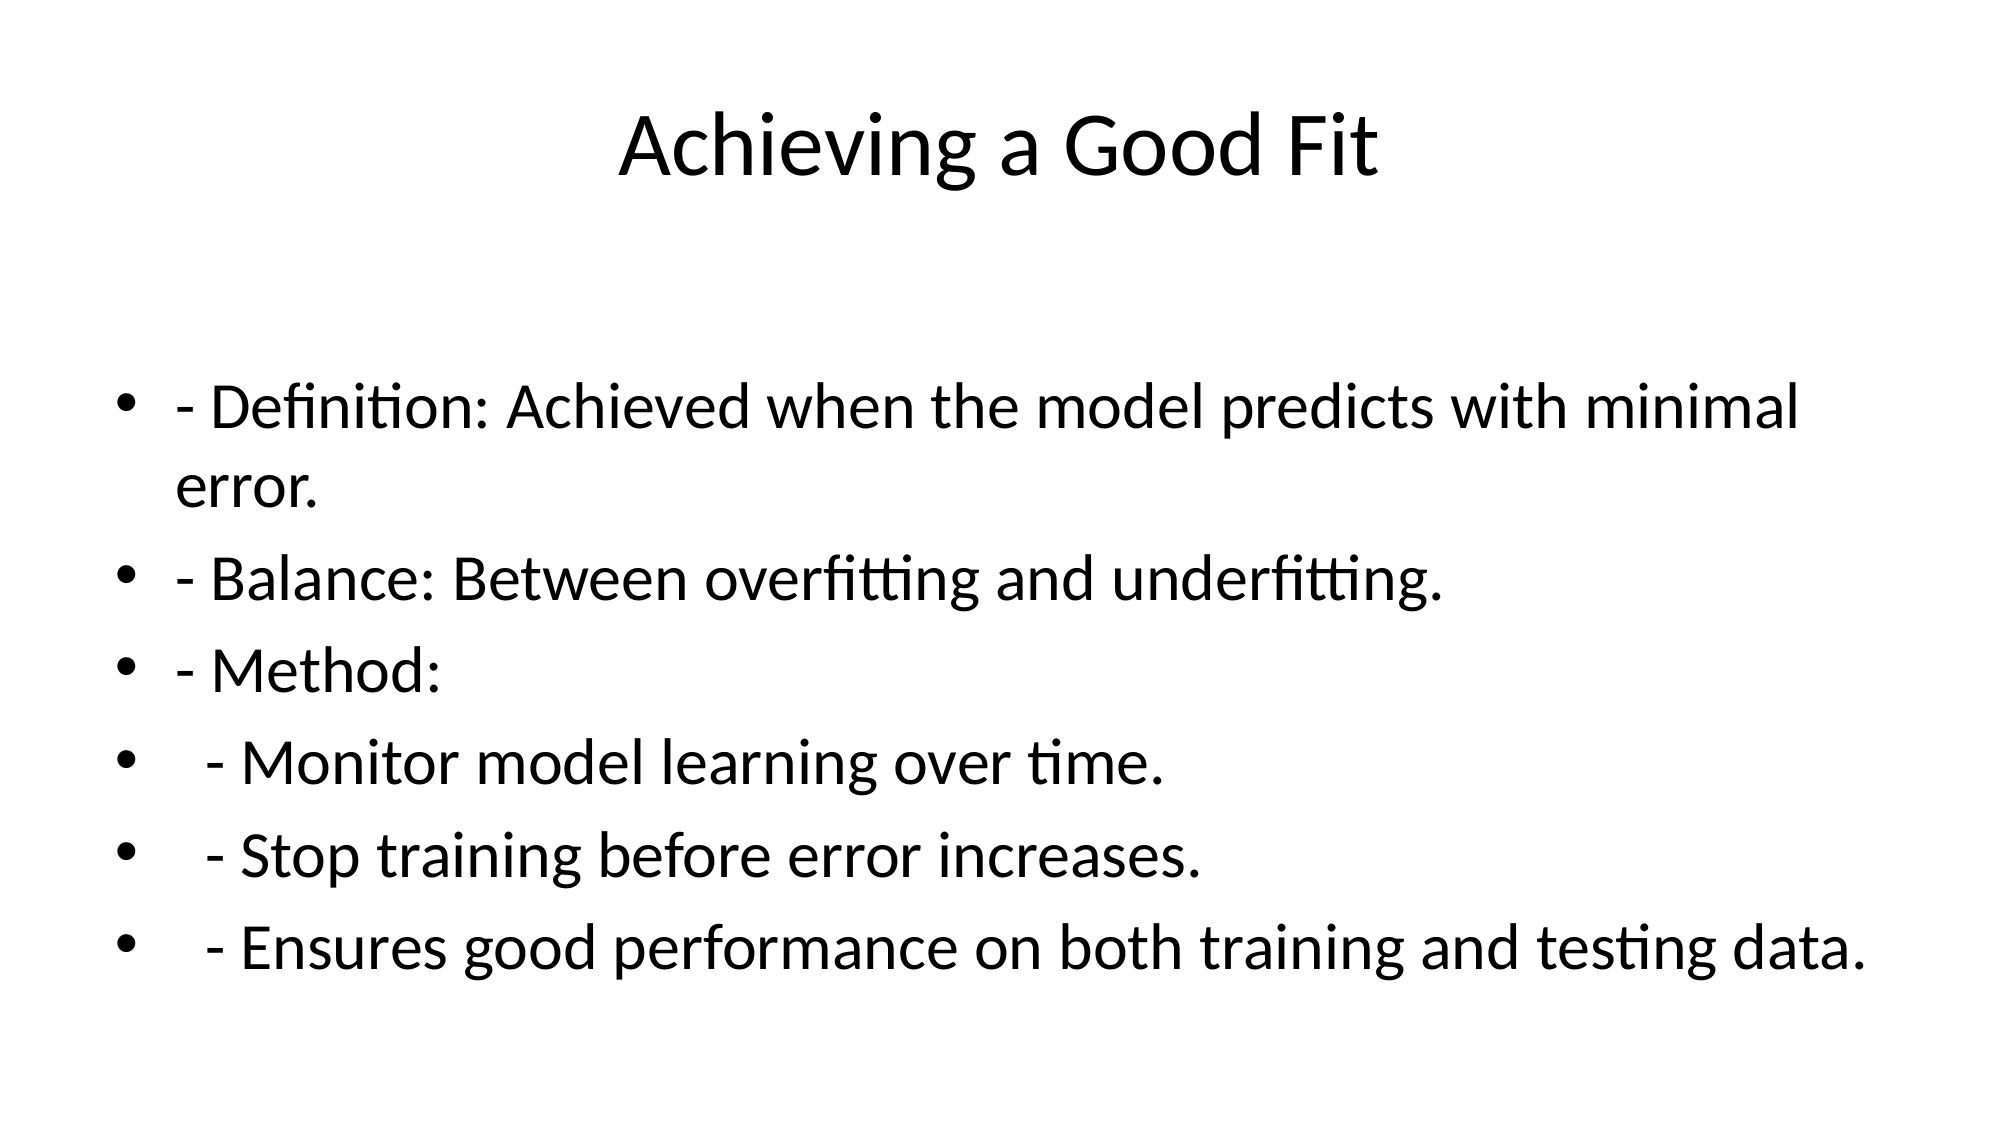

# Achieving a Good Fit

- Definition: Achieved when the model predicts with minimal error.
- Balance: Between overfitting and underfitting.
- Method:
  - Monitor model learning over time.
  - Stop training before error increases.
  - Ensures good performance on both training and testing data.